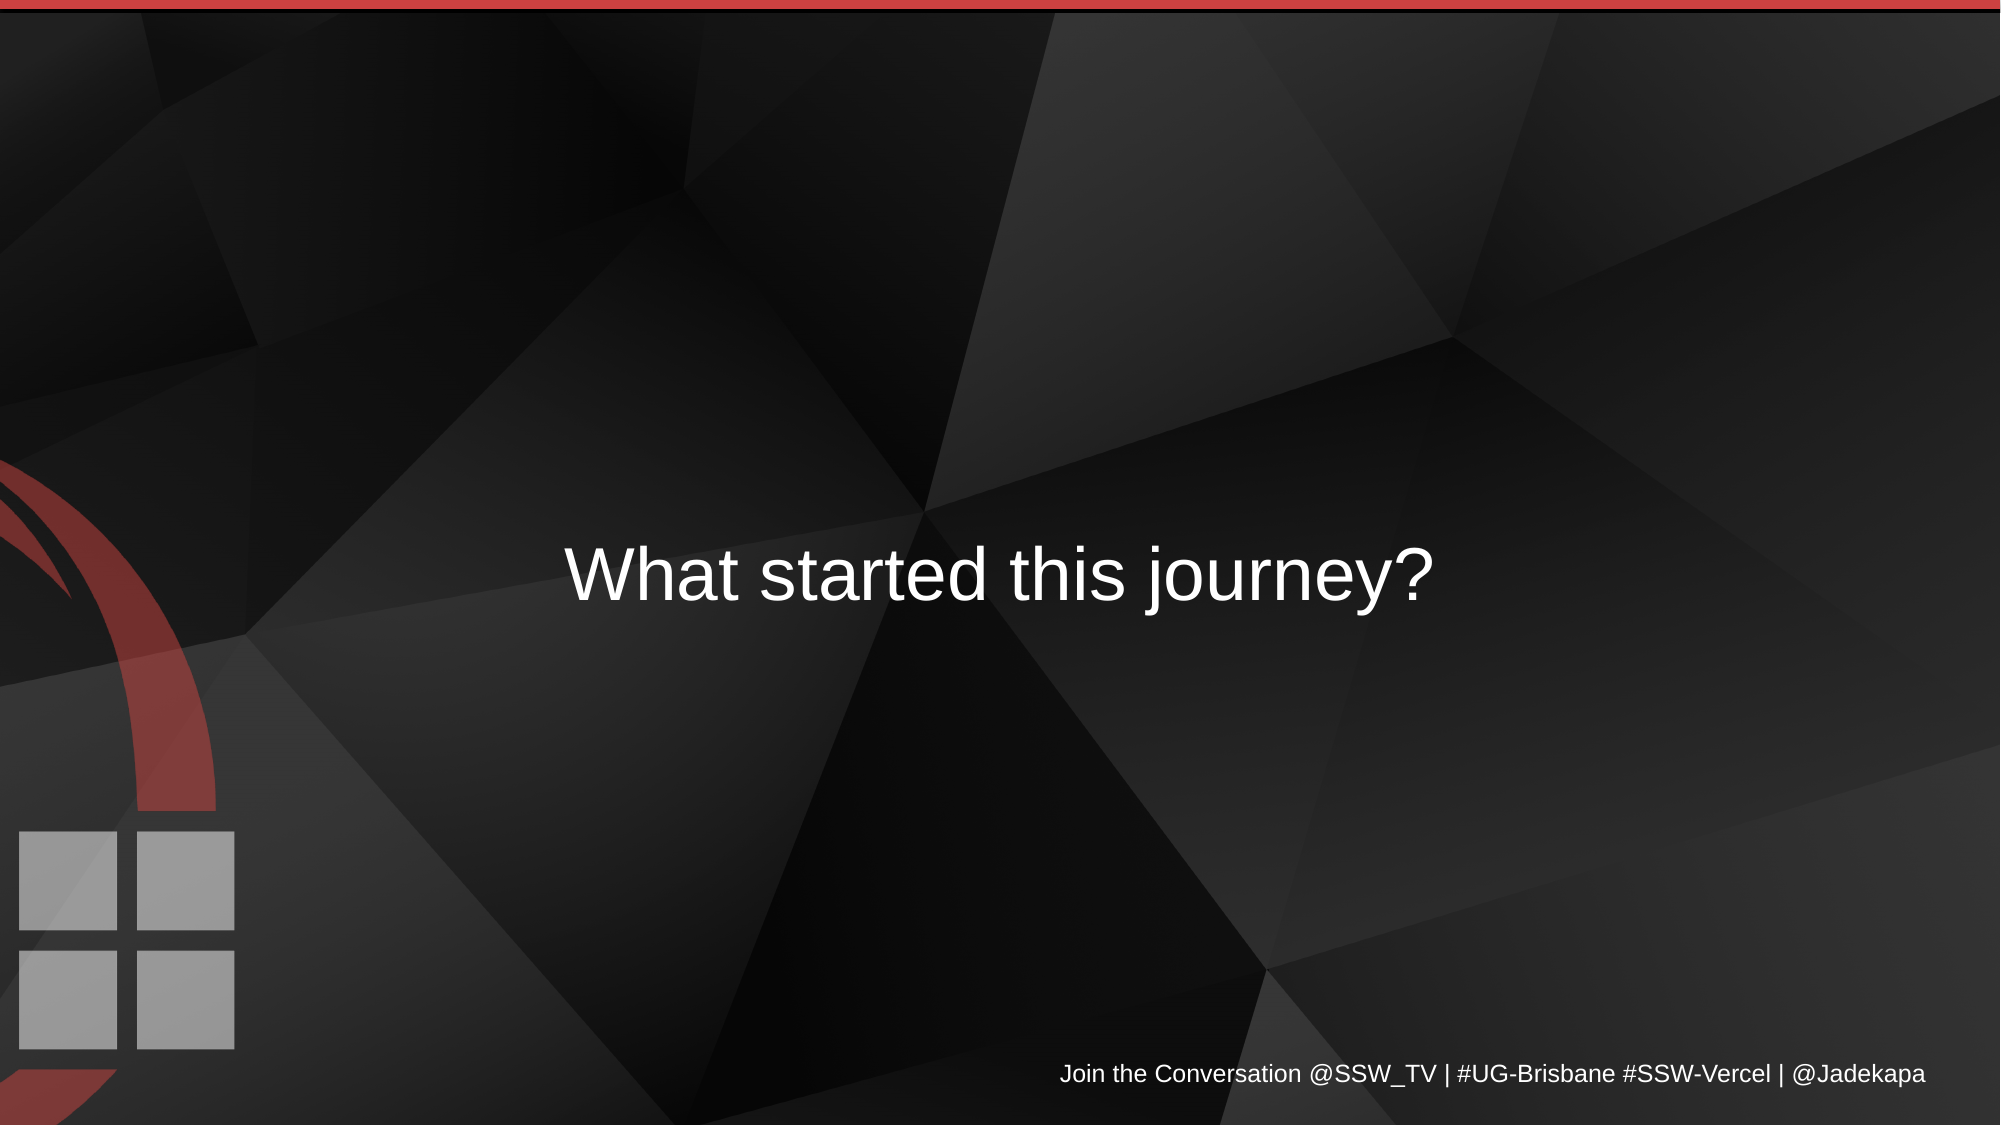

# What started this journey?
Join the Conversation @SSW_TV | #UG-Brisbane #SSW-Vercel | @Jadekapa